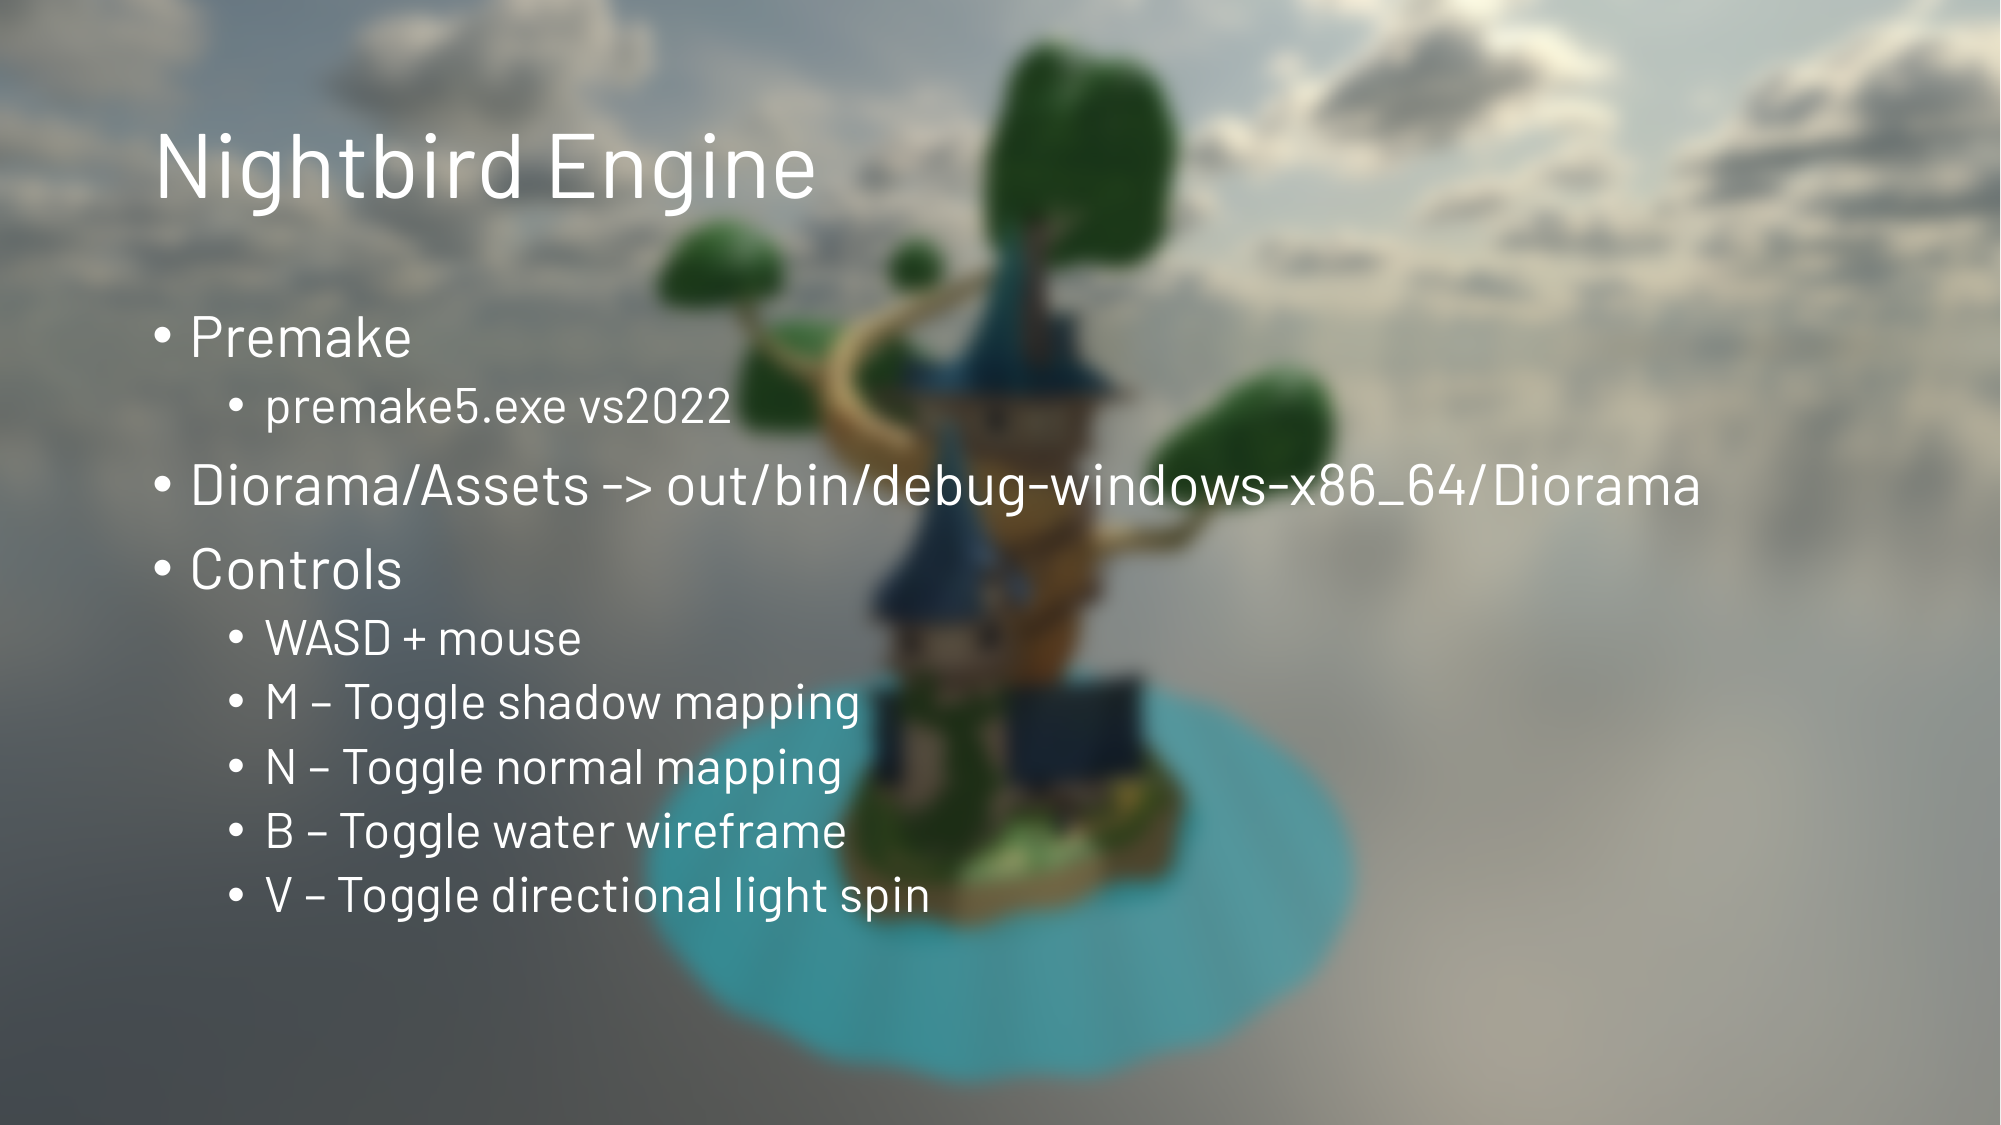

# Nightbird Engine
Premake
premake5.exe vs2022
Diorama/Assets -> out/bin/debug-windows-x86_64/Diorama
Controls
WASD + mouse
M – Toggle shadow mapping
N – Toggle normal mapping
B – Toggle water wireframe
V – Toggle directional light spin